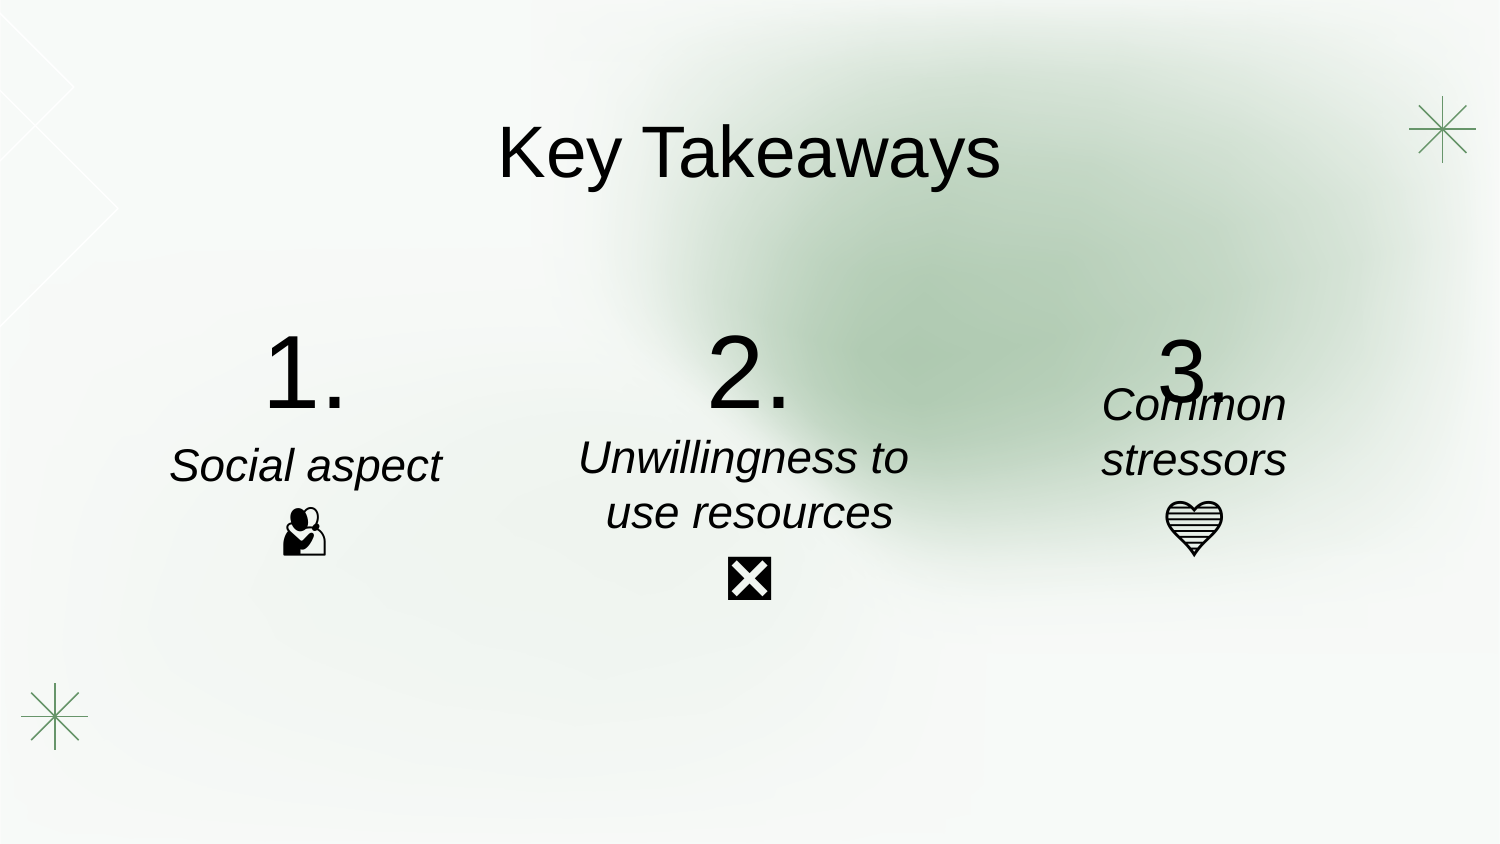

Key Takeaways
# 1.
2.
3.
Unwillingness to
use resources
❎
Common stressors
💙
Social aspect
🫂